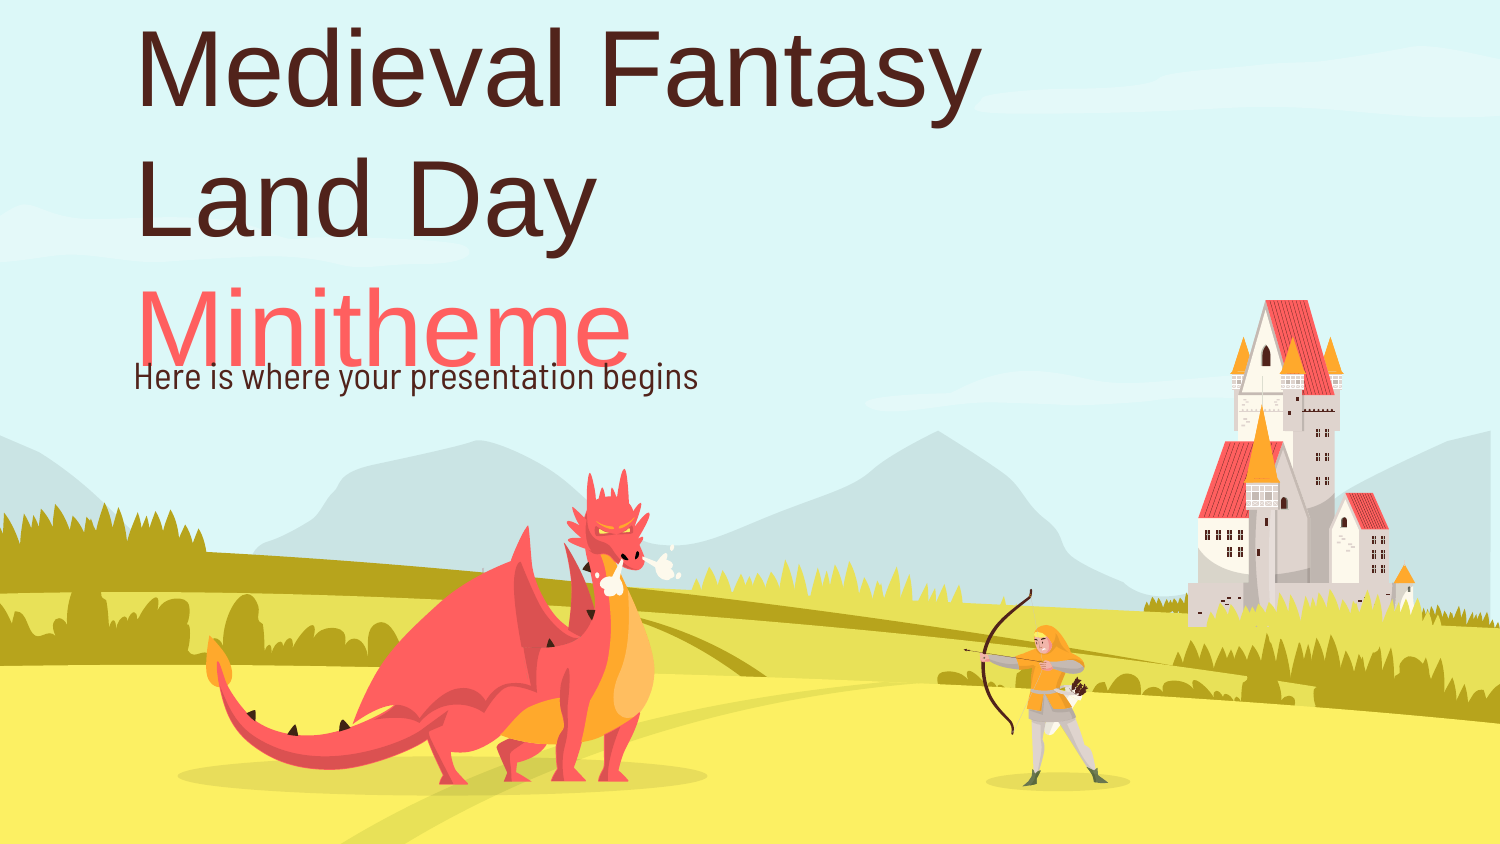

# Medieval Fantasy Land Day Minitheme

Here is where your presentation begins